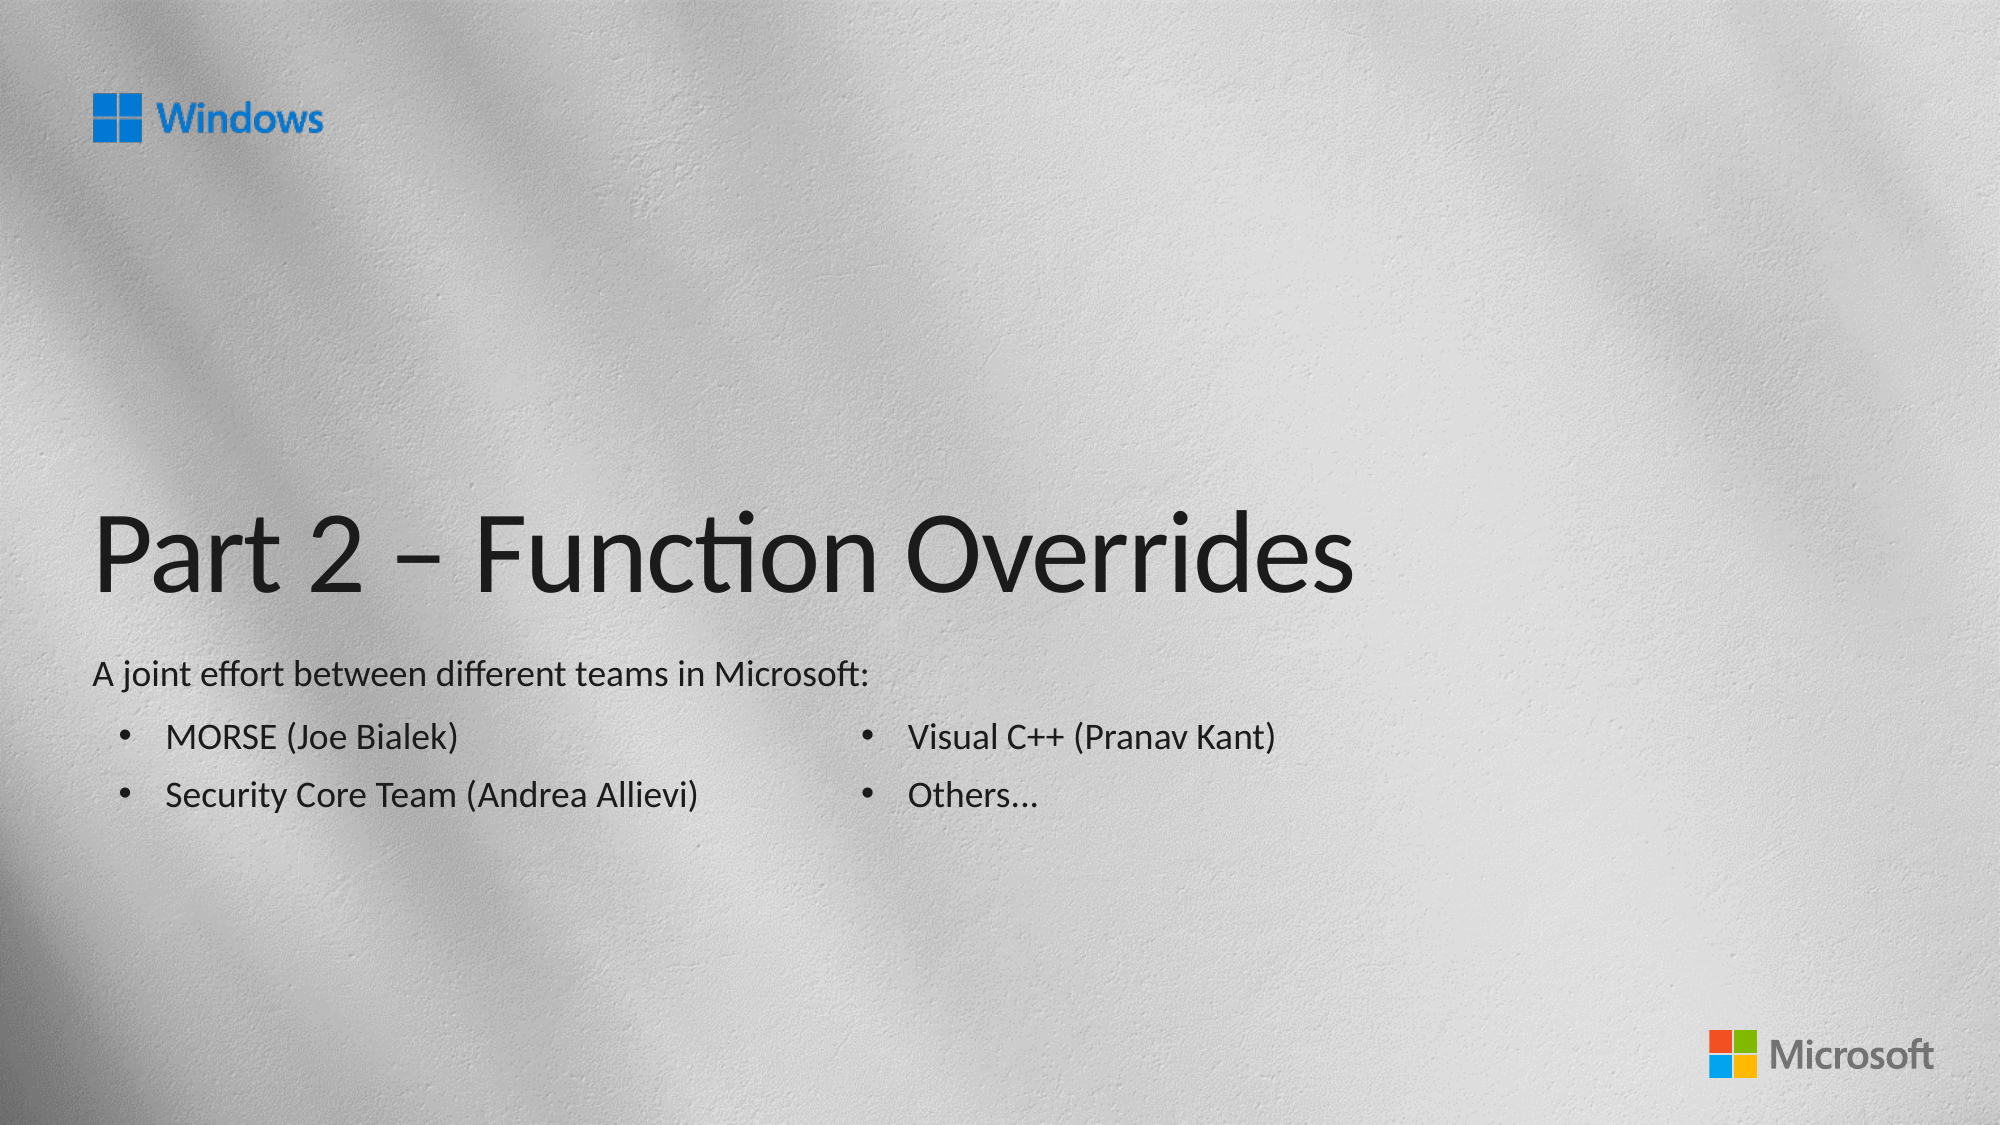

# Part 2 – Function Overrides
A joint effort between different teams in Microsoft:
MORSE (Joe Bialek)
Security Core Team (Andrea Allievi)
Visual C++ (Pranav Kant)
Others...